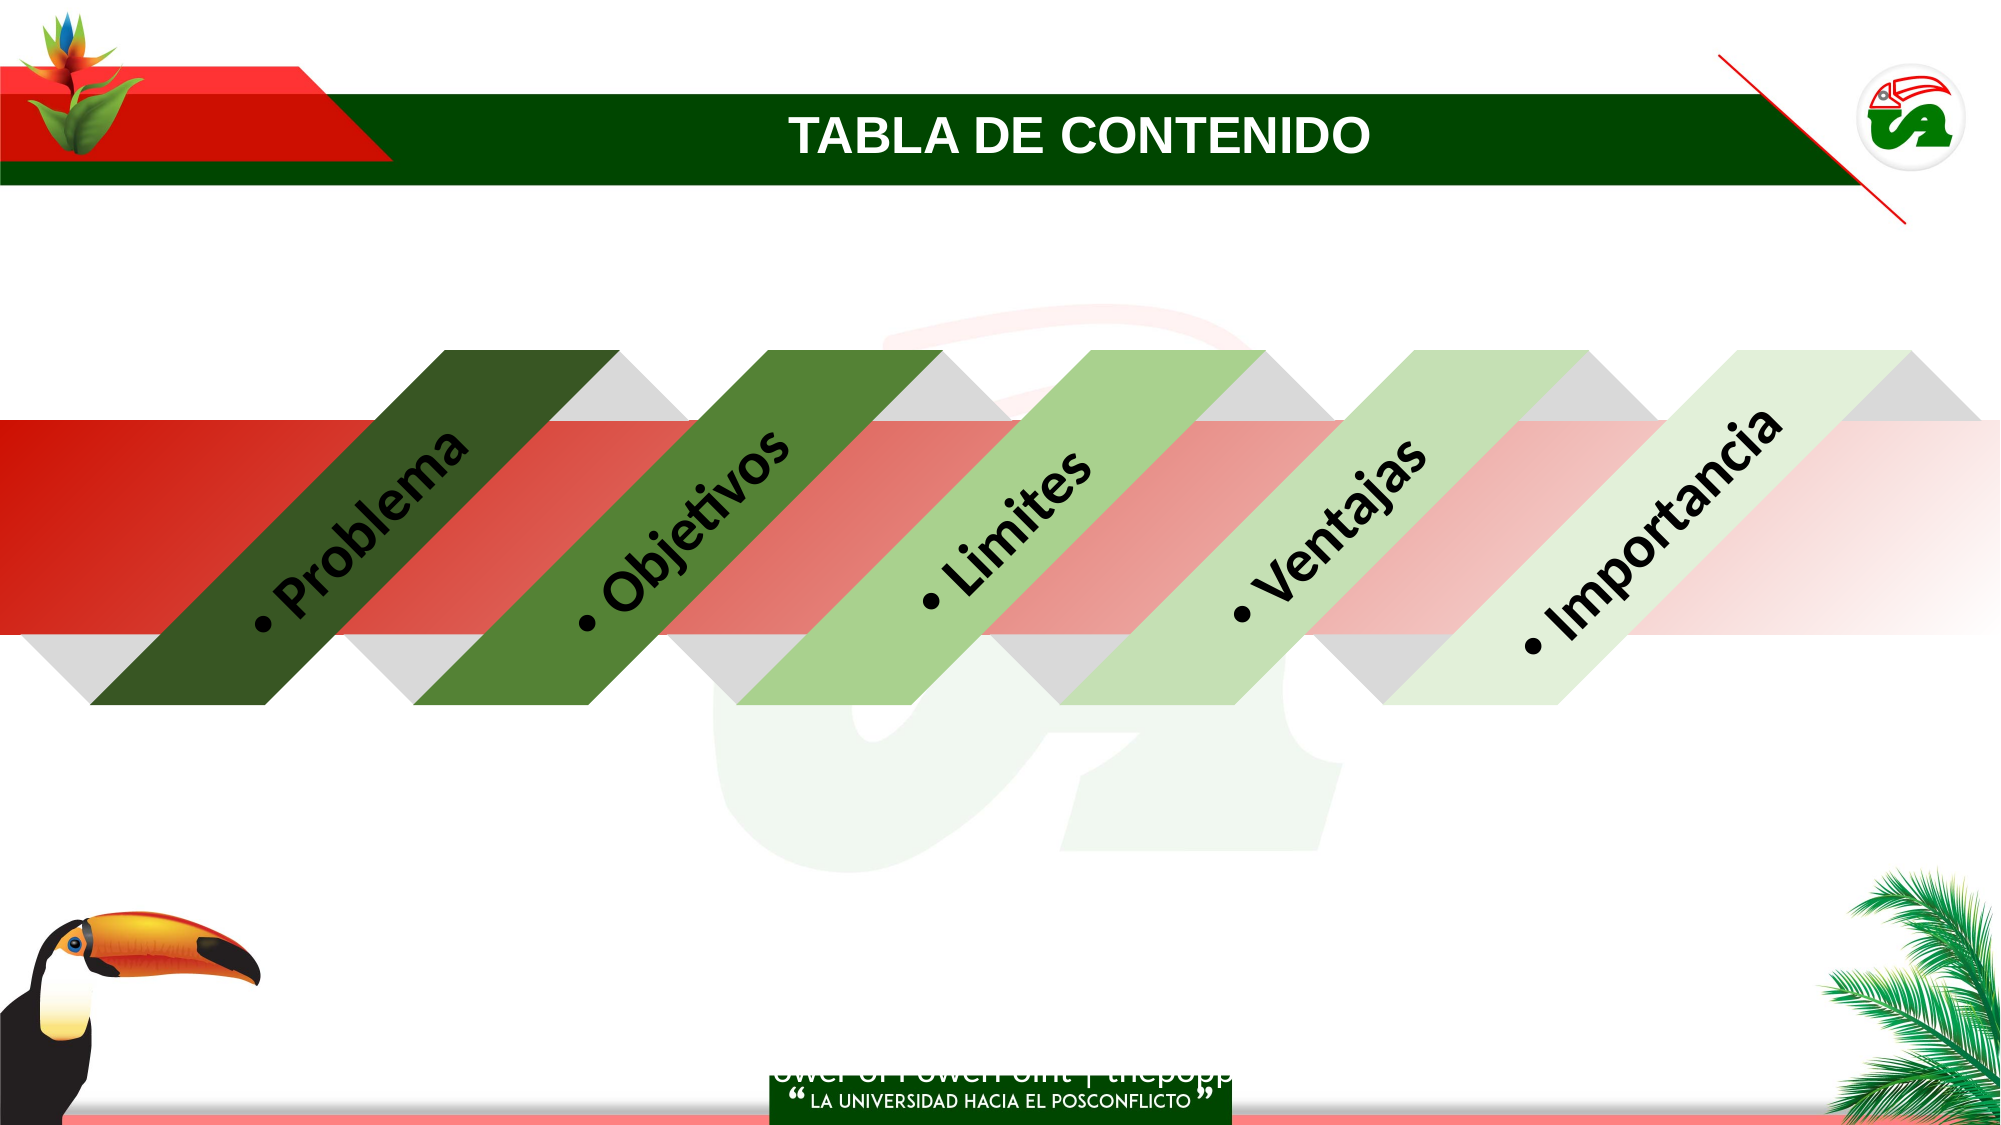

# TABLA DE CONTENIDO

Problema
Objetivos
Limites
Ventajas
Importancia

The Power of PowerPoint | thepopp.com